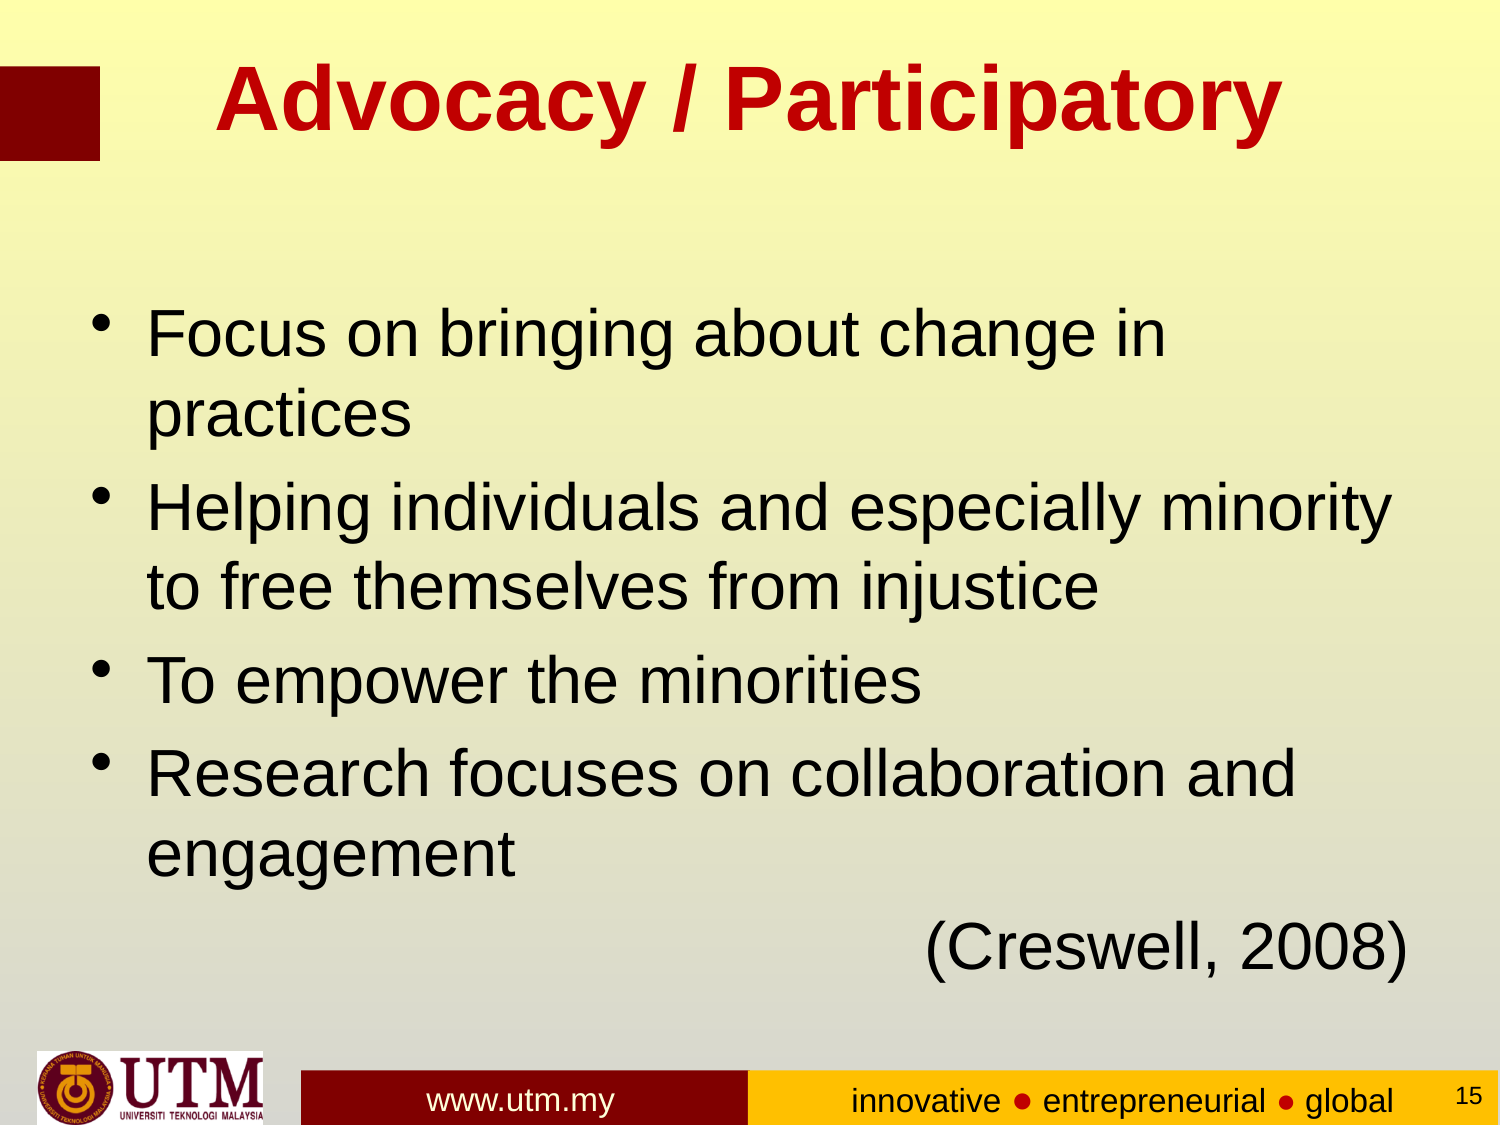

# Advocacy / Participatory
Focus on bringing about change in practices
Helping individuals and especially minority to free themselves from injustice
To empower the minorities
Research focuses on collaboration and engagement
(Creswell, 2008)